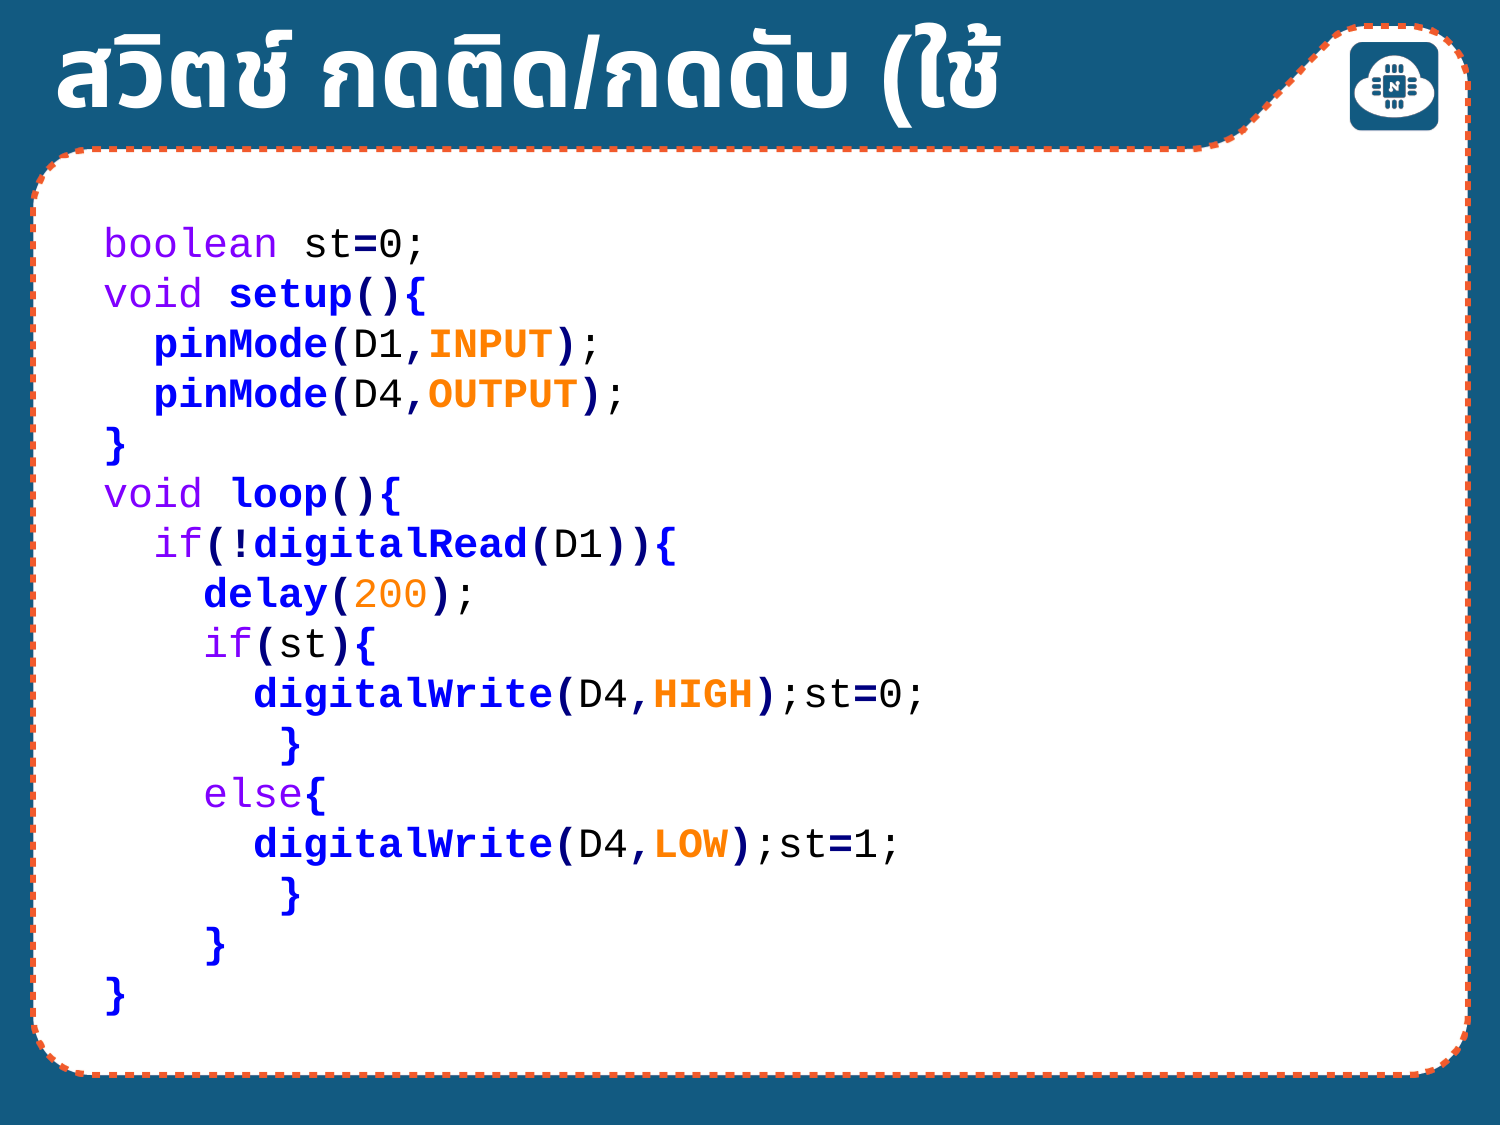

สวิตช์ กดติด/กดดับ (ใช้ Delay)
boolean st=0;
void setup(){
  pinMode(D1,INPUT);
  pinMode(D4,OUTPUT);
}
void loop(){
  if(!digitalRead(D1)){
    delay(200);
    if(st){
      digitalWrite(D4,HIGH);st=0;
       }
    else{
      digitalWrite(D4,LOW);st=1;
       }
    }
}